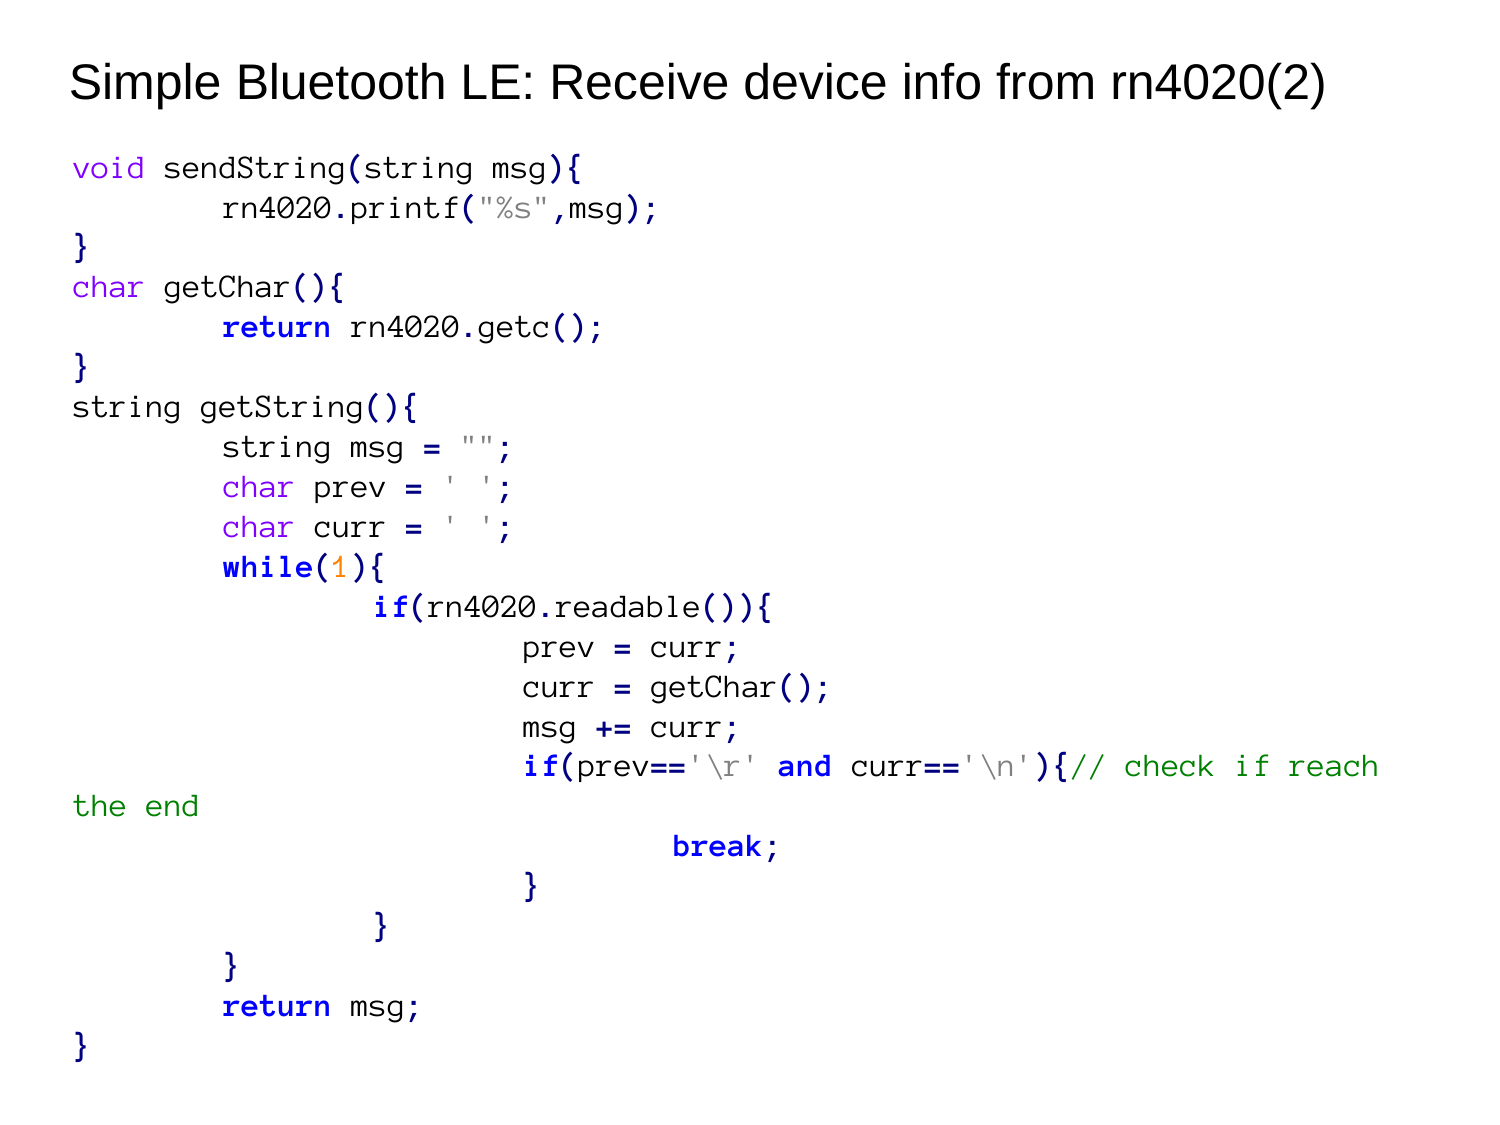

Simple Bluetooth LE: Receive device info from rn4020(2)
void sendString(string msg){
	rn4020.printf("%s",msg);
}
char getChar(){
	return rn4020.getc();
}
string getString(){
	string msg = "";
	char prev = ' ';
	char curr = ' ';
	while(1){
		if(rn4020.readable()){
			prev = curr;
			curr = getChar();
			msg += curr;
			if(prev=='\r' and curr=='\n'){// check if reach the end
				break;
			}
		}
	}
	return msg;
}